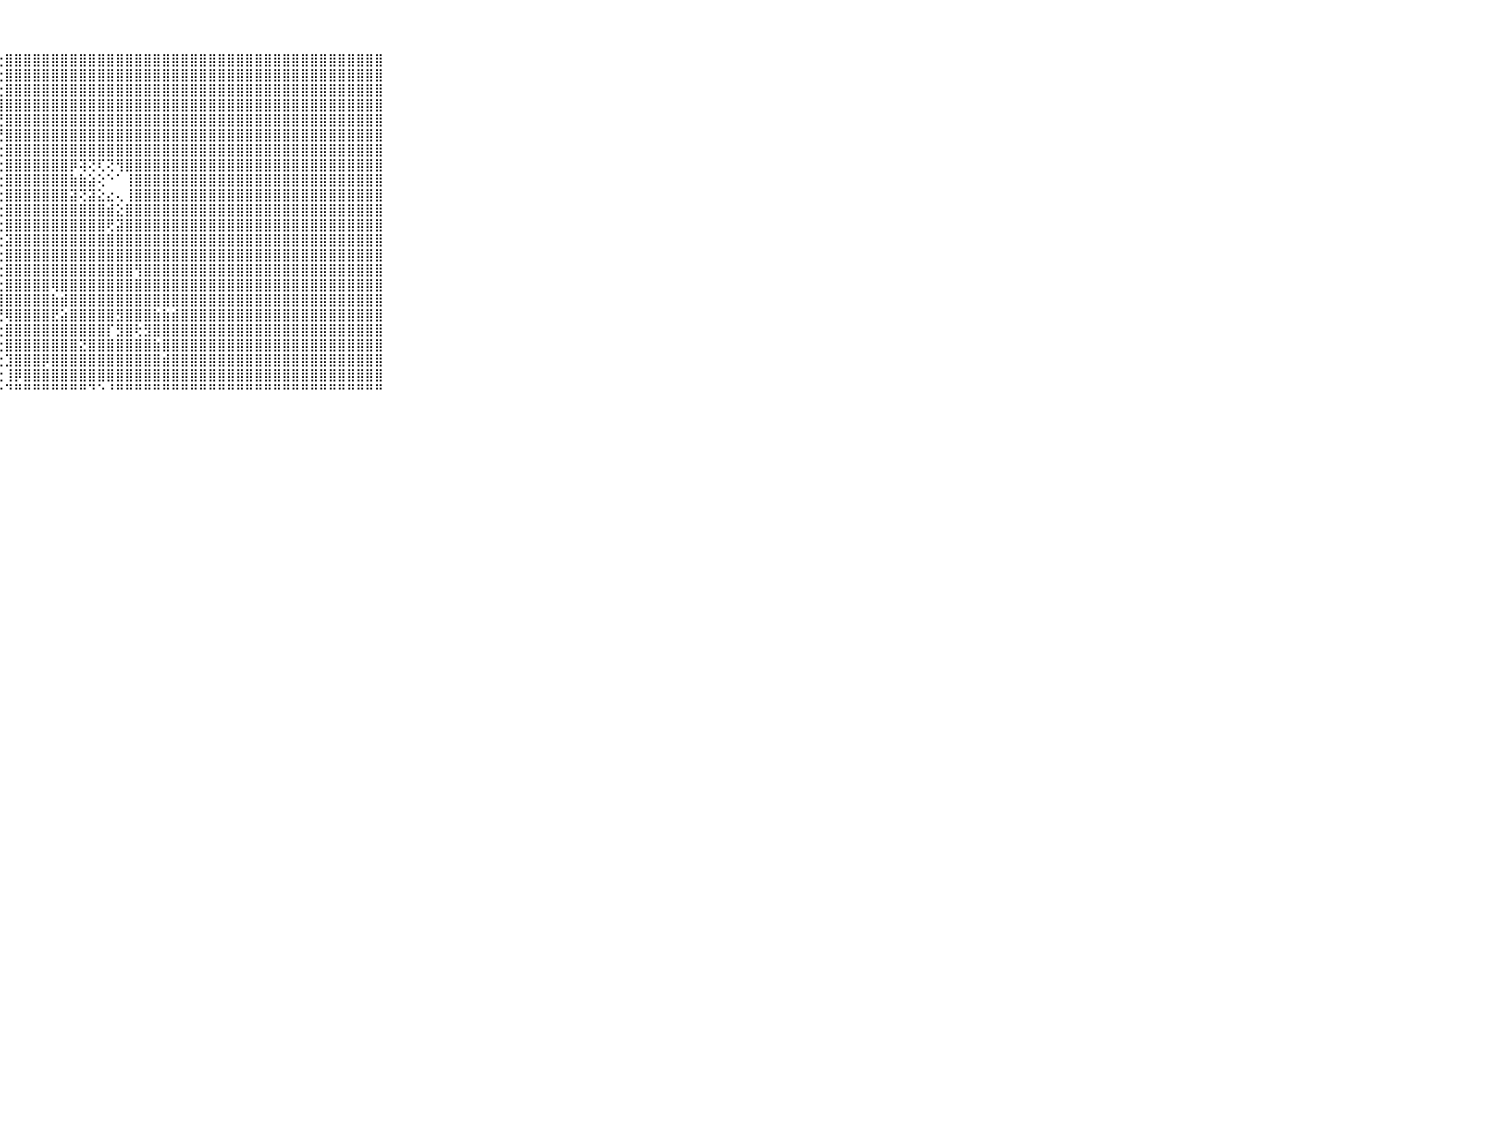

⠀⠀⠀⠀⠀⠀⠀⠀⠀⠀⠀⣿⣿⣿⣿⣿⣿⣿⣿⣿⣿⣿⣿⣿⣿⣿⡇⢕⣿⣿⣿⣿⣿⣿⣿⣿⣿⣿⣿⣿⣿⣿⣿⣿⣿⣿⣿⣿⣿⣿⣿⣿⣿⣿⣿⣿⣿⣿⣿⣿⣿⣿⣿⣿⣿⣿⣿⣿⣿⠀⠀⠀⠀⠀⠀⠀⠀⠀⠀⠀⠀
⠀⠀⠀⠀⠀⠀⠀⠀⠀⠀⠀⣿⣿⣿⣿⣿⣿⣿⣿⣿⣿⣿⣿⣿⣿⣿⡇⢕⣿⣿⣿⣿⣿⣿⣿⣿⣿⣿⣿⣿⣿⣿⣿⣿⣿⣿⣿⣿⣿⣿⣿⣿⣿⣿⣿⣿⣿⣿⣿⣿⣿⣿⣿⣿⣿⣿⣿⣿⣿⠀⠀⠀⠀⠀⠀⠀⠀⠀⠀⠀⠀
⠀⠀⠀⠀⠀⠀⠀⠀⠀⠀⠀⣿⣿⣿⣿⣿⣿⣿⣿⣿⣿⣿⣿⣿⣿⣿⡇⢕⣿⣿⣿⣿⣿⣿⣿⣿⣿⣿⣿⣿⣿⣿⣿⣿⣿⣿⣿⣿⣿⣿⣿⣿⣿⣿⣿⣿⣿⣿⣿⣿⣿⣿⣿⣿⣿⣿⣿⣿⣿⠀⠀⠀⠀⠀⠀⠀⠀⠀⠀⠀⠀
⠀⠀⠀⠀⠀⠀⠀⠀⠀⠀⠀⣿⣿⣿⣿⣿⣿⣿⣿⣿⣿⣿⣿⣿⣿⣿⡇⢸⣿⣿⣿⣿⣿⣿⣿⣿⣿⣿⣿⣿⣿⣿⣿⣿⣿⣿⣿⣿⣿⣿⣿⣿⣿⣿⣿⣿⣿⣿⣿⣿⣿⣿⣿⣿⣿⣿⣿⣿⣿⠀⠀⠀⠀⠀⠀⠀⠀⠀⠀⠀⠀
⠀⠀⠀⠀⠀⠀⠀⠀⠀⠀⠀⣿⣿⣿⣿⣿⣿⣿⣿⣿⣿⣿⣿⣿⣿⣿⡇⢜⣿⣿⣿⣿⣿⣿⣿⣿⣿⣿⣿⣿⣿⣿⣿⣿⣿⣿⣿⣿⣿⣿⣿⣿⣿⣿⣿⣿⣿⣿⣿⣿⣿⣿⣿⣿⣿⣿⣿⣿⣿⠀⠀⠀⠀⠀⠀⠀⠀⠀⠀⠀⠀
⠀⠀⠀⠀⠀⠀⠀⠀⠀⠀⠀⣿⣿⣿⣿⣿⣿⣿⣿⣿⣿⣿⣿⣿⣿⣿⡇⢜⣿⣿⣿⣿⣿⣿⣿⣿⣿⣿⣿⣿⣿⣿⣿⣿⣿⣿⣿⣿⣿⣿⣿⣿⣿⣿⣿⣿⣿⣿⣿⣿⣿⣿⣿⣿⣿⣿⣿⣿⣿⠀⠀⠀⠀⠀⠀⠀⠀⠀⠀⠀⠀
⠀⠀⠀⠀⠀⠀⠀⠀⠀⠀⠀⣿⣿⣿⣿⣿⣿⣿⣿⣿⣿⣿⣿⣿⣿⣿⡇⢕⣿⣿⣿⣿⣿⣿⣿⣿⣿⣿⣿⣿⣿⣿⣿⣿⣿⣿⣿⣿⣿⣿⣿⣿⣿⣿⣿⣿⣿⣿⣿⣿⣿⣿⣿⣿⣿⣿⣿⣿⣿⠀⠀⠀⠀⠀⠀⠀⠀⠀⠀⠀⠀
⠀⠀⠀⠀⠀⠀⠀⠀⠀⠀⠀⣿⣿⣿⣿⣿⣿⣿⣿⣿⣿⣿⣿⣿⣿⣿⡇⢕⣿⣿⣿⣿⣿⣿⣿⡿⢽⢝⢏⢝⢻⣿⣿⣿⣿⣿⣿⣿⣿⣿⣿⣿⣿⣿⣿⣿⣿⣿⣿⣿⣿⣿⣿⣿⣿⣿⣿⣿⣿⠀⠀⠀⠀⠀⠀⠀⠀⠀⠀⠀⠀
⠀⠀⠀⠀⠀⠀⠀⠀⠀⠀⠀⣿⣿⣿⣿⣿⣿⣿⣿⣿⣿⣿⣿⣿⣿⣿⡇⢕⣿⣿⣿⣿⣿⣿⣿⣷⣷⣵⢕⠑⠁⢸⣿⣿⣿⣿⣿⣿⣿⣿⣿⣿⣿⣿⣿⣿⣿⣿⣿⣿⣿⣿⣿⣿⣿⣿⣿⣿⣿⠀⠀⠀⠀⠀⠀⠀⠀⠀⠀⠀⠀
⠀⠀⠀⠀⠀⠀⠀⠀⠀⠀⠀⣿⣿⣿⣿⣿⣿⣿⣿⣿⣿⣿⣿⣿⣿⣿⡇⢕⣿⣿⣿⣿⣿⣿⣿⣽⢝⣽⣕⣔⢄⢸⣿⣿⣿⣿⣿⣿⣿⣿⣿⣿⣿⣿⣿⣿⣿⣿⣿⣿⣿⣿⣿⣿⣿⣿⣿⣿⣿⠀⠀⠀⠀⠀⠀⠀⠀⠀⠀⠀⠀
⠀⠀⠀⠀⠀⠀⠀⠀⠀⠀⠀⣿⣿⣿⣿⣿⣿⣿⣿⣿⣿⣿⣿⣿⣿⣿⡇⢕⣿⣿⣿⣿⣿⣿⣿⣿⣿⣿⣿⣾⣕⣿⣿⣿⣿⣿⣿⣿⣿⣿⣿⣿⣿⣿⣿⣿⣿⣿⣿⣿⣿⣿⣿⣿⣿⣿⣿⣿⣿⠀⠀⠀⠀⠀⠀⠀⠀⠀⠀⠀⠀
⠀⠀⠀⠀⠀⠀⠀⠀⠀⠀⠀⣿⣿⣿⣿⣿⣿⣿⣿⣿⣿⣿⣿⣿⣿⣿⡇⢕⣿⣿⣿⣿⣿⣿⣿⣿⣿⣿⣿⢟⣽⣿⣿⣿⣿⣿⣿⣿⣿⣿⣿⣿⣿⣿⣿⣿⣿⣿⣿⣿⣿⣿⣿⣿⣿⣿⣿⣿⣿⠀⠀⠀⠀⠀⠀⠀⠀⠀⠀⠀⠀
⠀⠀⠀⠀⠀⠀⠀⠀⠀⠀⠀⣿⣿⣿⣿⣿⣿⣿⣿⣿⣿⣿⣿⣿⣿⣿⡇⢕⣽⣿⣿⣿⣿⣿⣿⣿⣿⣿⣿⣿⣿⣿⣿⣿⣿⣿⣿⣿⣿⣿⣿⣿⣿⣿⣿⣿⣿⣿⣿⣿⣿⣿⣿⣿⣿⣿⣿⣿⣿⠀⠀⠀⠀⠀⠀⠀⠀⠀⠀⠀⠀
⠀⠀⠀⠀⠀⠀⠀⠀⠀⠀⠀⣿⣿⣿⣿⣿⣿⣿⣿⣿⣿⣿⣿⣿⣿⣿⡇⢕⣿⣿⣿⣿⣿⣿⣿⣿⣿⣿⣿⣿⣿⣿⣿⣿⣿⣿⣿⣿⣿⣿⣿⣿⣿⣿⣿⣿⣿⣿⣿⣿⣿⣿⣿⣿⣿⣿⣿⣿⣿⠀⠀⠀⠀⠀⠀⠀⠀⠀⠀⠀⠀
⠀⠀⠀⠀⠀⠀⠀⠀⠀⠀⠀⣿⣿⣿⣿⣿⣿⣿⣿⣿⣿⣿⣿⣿⣿⣿⡇⢕⣿⣿⣿⣿⣿⣿⣿⣿⣿⣿⣿⣿⣿⣿⢻⣿⣿⣿⣿⣿⣿⣿⣿⣿⣿⣿⣿⣿⣿⣿⣿⣿⣿⣿⣿⣿⣿⣿⣿⣿⣿⠀⠀⠀⠀⠀⠀⠀⠀⠀⠀⠀⠀
⠀⠀⠀⠀⠀⠀⠀⠀⠀⠀⠀⣿⣿⣿⣿⣿⣿⣿⣿⣿⣿⣿⣿⣿⣿⣿⣿⣕⣿⣿⣿⣿⣿⢿⣿⣿⣿⣿⣿⣿⣿⣿⣿⣿⣿⣿⣿⣿⣿⣿⣿⣿⣿⣿⣿⣿⣿⣿⣿⣿⣿⣿⣿⣿⣿⣿⣿⣿⣿⠀⠀⠀⠀⠀⠀⠀⠀⠀⠀⠀⠀
⠀⠀⠀⠀⠀⠀⠀⠀⠀⠀⠀⣿⣿⣿⣿⣿⣿⣿⣿⣿⣿⣿⣿⣿⣿⣿⣿⣿⣿⣿⣿⣿⣿⣷⣾⣿⣿⣿⣿⣿⣿⣿⣿⣿⣿⣿⣿⣿⣿⣿⣿⣿⣿⣿⣿⣿⣿⣿⣿⣿⣿⣿⣿⣿⣿⣿⣿⣿⣿⠀⠀⠀⠀⠀⠀⠀⠀⠀⠀⠀⠀
⠀⠀⠀⠀⠀⠀⠀⠀⠀⠀⠀⣿⣿⣿⣿⣿⣿⣿⣿⣿⣿⣿⣿⣿⣿⣿⡏⢝⢿⣿⣿⣿⣿⣟⣵⣿⣿⣿⣿⣿⣻⣿⣿⣿⣷⣷⣾⣿⣿⣿⣿⣿⣿⣿⣿⣿⣿⣿⣿⣿⣿⣿⣿⣿⣿⣿⣿⣿⣿⠀⠀⠀⠀⠀⠀⠀⠀⠀⠀⠀⠀
⠀⠀⠀⠀⠀⠀⠀⠀⠀⠀⠀⢹⣿⣿⣿⣿⣿⣿⣿⣿⣿⣿⣿⣿⣿⣿⡇⢕⣿⣿⣿⣿⣿⣿⣿⣿⣿⣿⣿⡏⣻⣿⢗⣻⣿⣿⣿⣿⣿⣿⣿⣿⣿⣿⣿⣿⣿⣿⣿⣿⣿⣿⣿⣿⣿⣿⣿⣿⣿⠀⠀⠀⠀⠀⠀⠀⠀⠀⠀⠀⠀
⠀⠀⠀⠀⠀⠀⠀⠀⠀⠀⠀⢸⣷⣿⣽⣿⣿⣿⣿⣾⣿⣿⣿⣿⣿⣿⡇⢕⣿⣿⣿⣿⣿⣿⣿⣿⣝⣿⣿⣿⣿⣿⣿⣿⣷⣿⣿⣿⣿⣿⣿⣿⣿⣿⣿⣿⣿⣿⣿⣿⣿⣿⣿⣿⣿⣿⣿⣿⣿⠀⠀⠀⠀⠀⠀⠀⠀⠀⠀⠀⠀
⠀⠀⠀⠀⠀⠀⠀⠀⠀⠀⠀⢸⢿⣿⣿⣿⣿⣿⣿⣿⣿⣿⣿⣿⣿⣾⡇⢕⣹⣿⣿⣿⡿⣿⣿⣿⣿⣿⣿⣿⣿⣿⣿⣿⣿⣾⣿⣿⣿⣿⣿⣿⣿⣿⣿⣿⣿⣿⣿⣿⣿⣿⣿⣿⣿⣿⣿⣿⣿⠀⠀⠀⠀⠀⠀⠀⠀⠀⠀⠀⠀
⠀⠀⠀⠀⠀⠀⠀⠀⠀⠀⠀⢕⢕⢕⢟⢻⢿⣿⣿⣿⣿⣿⣿⣿⣿⣷⡇⢕⢸⡿⣿⣿⣿⣿⣿⣿⣿⣿⣿⣿⣿⣿⣿⣿⣿⣿⣿⣿⣿⣿⣿⣿⣿⣿⣿⣿⣿⣿⣿⣿⣿⣿⣿⣿⣿⣿⣿⣿⣿⠀⠀⠀⠀⠀⠀⠀⠀⠀⠀⠀⠀
⠀⠀⠀⠀⠀⠀⠀⠀⠀⠀⠀⠑⠑⠑⠑⠑⠑⠓⠙⠙⠛⠛⠛⠛⠛⠛⠃⠑⠙⠛⠛⠛⠛⠛⠛⠛⠛⠙⠑⠘⠛⠛⠛⠛⠛⠛⠛⠛⠛⠛⠛⠛⠛⠛⠛⠛⠛⠛⠛⠛⠛⠛⠛⠛⠛⠛⠛⠛⠛⠀⠀⠀⠀⠀⠀⠀⠀⠀⠀⠀⠀